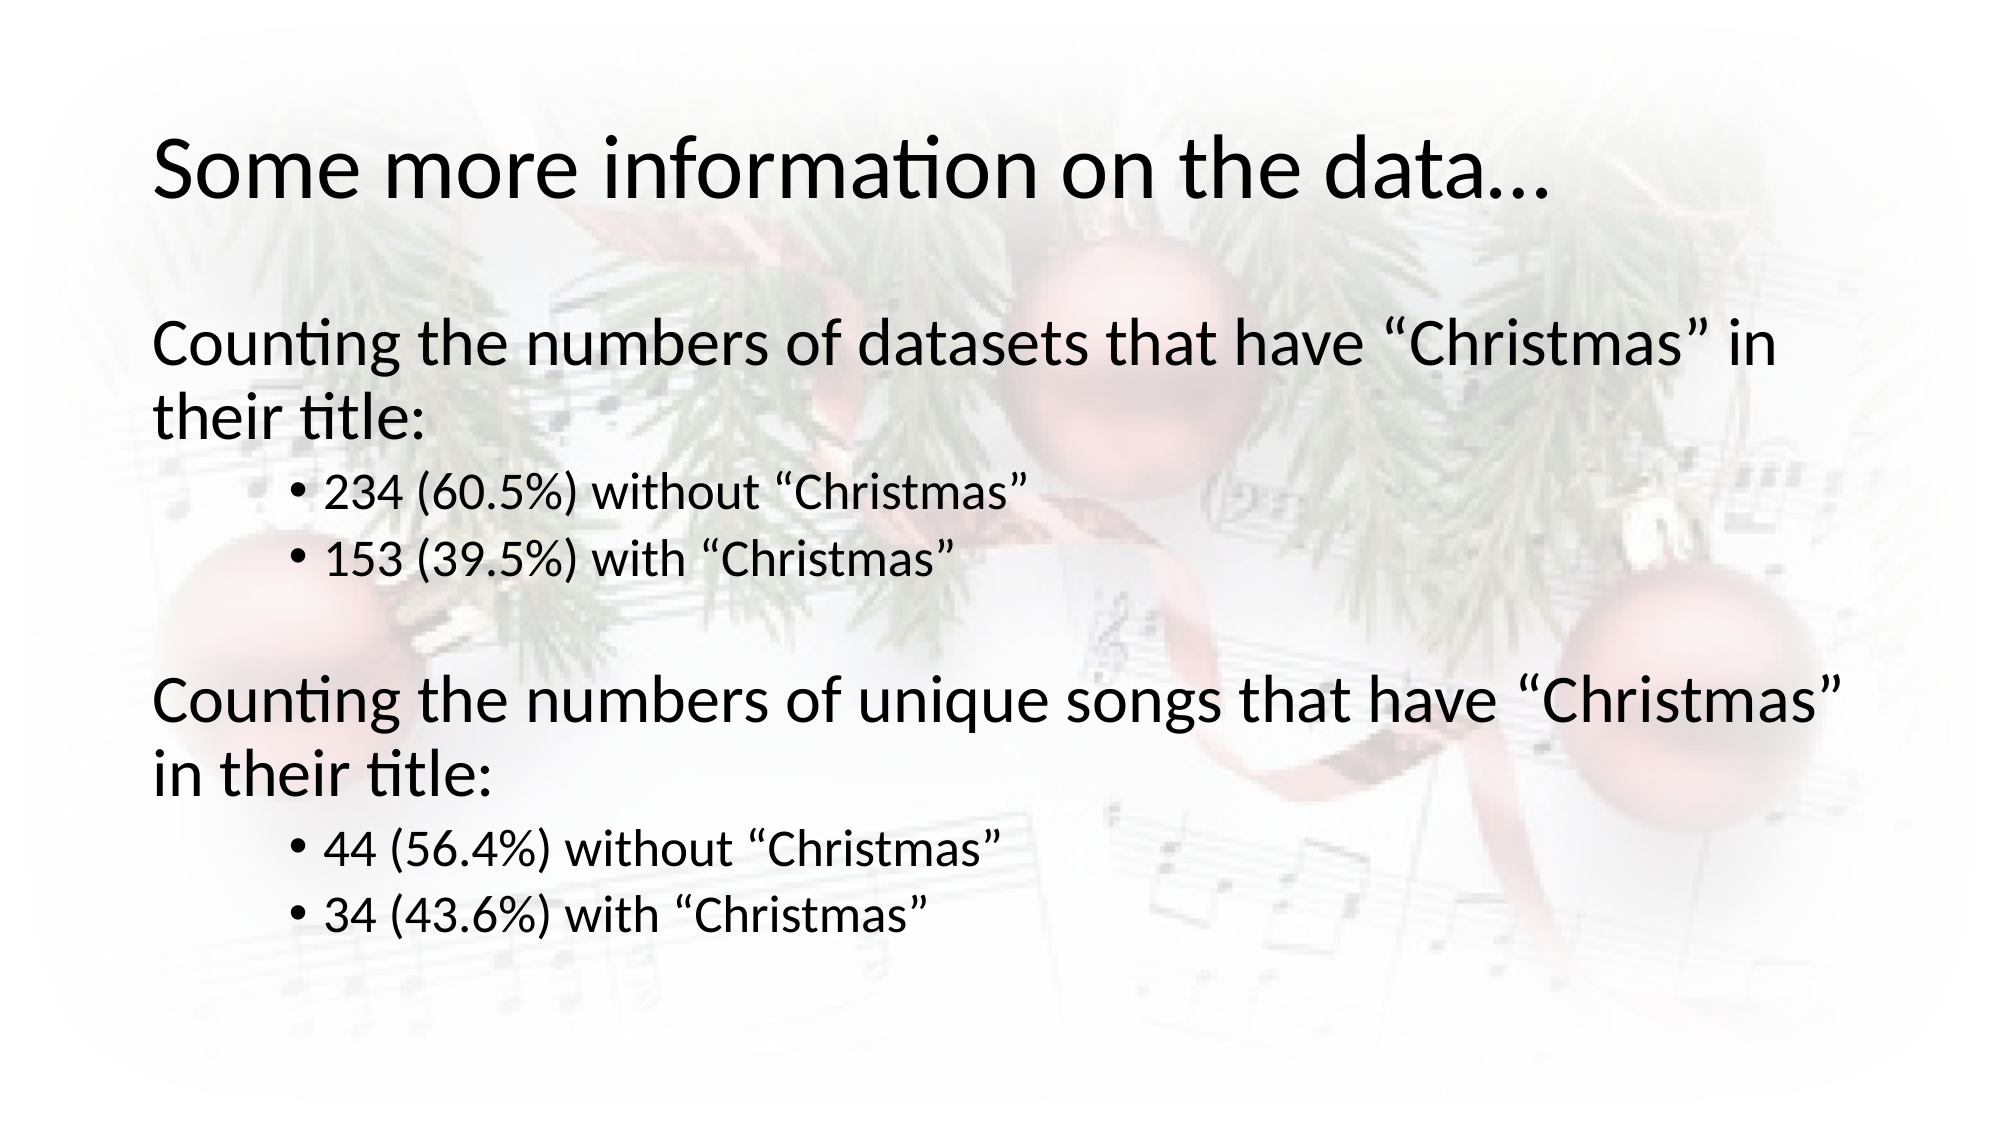

# Some more information on the data…
Counting the numbers of datasets that have “Christmas” in their title:
234 (60.5%) without “Christmas”
153 (39.5%) with “Christmas”
Counting the numbers of unique songs that have “Christmas” in their title:
44 (56.4%) without “Christmas”
34 (43.6%) with “Christmas”